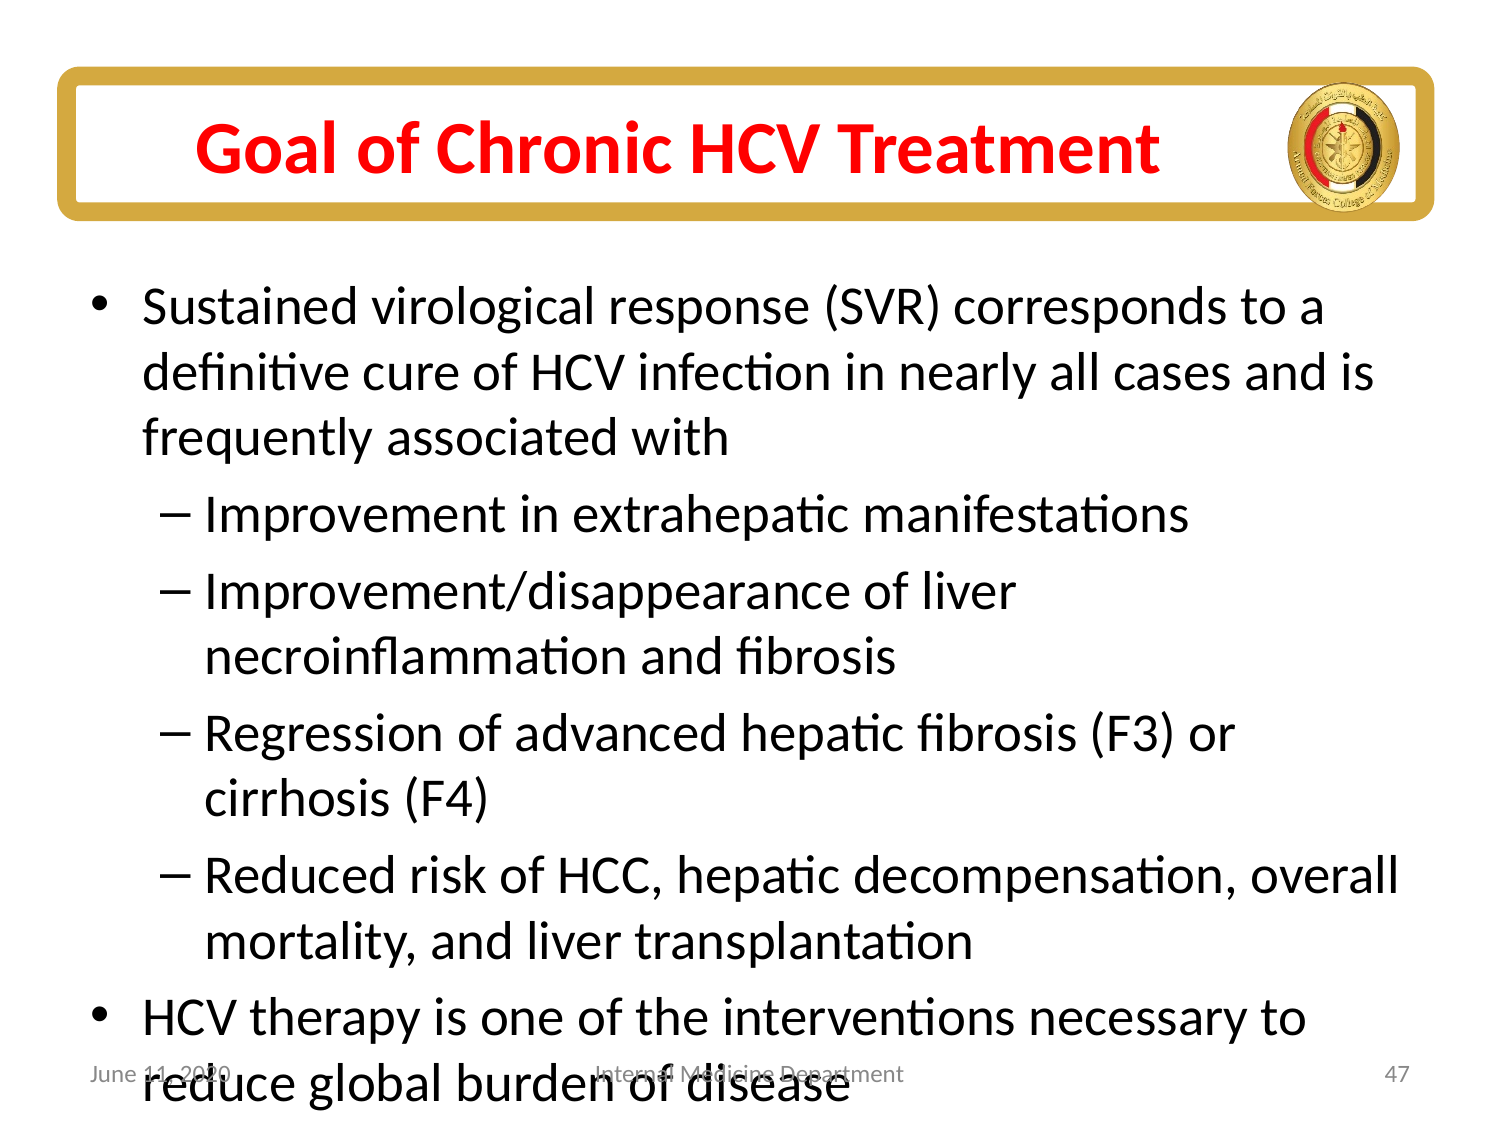

# Goal of Chronic HCV Treatment
Sustained virological response (SVR) corresponds to a definitive cure of HCV infection in nearly all cases and is frequently associated with
Improvement in extrahepatic manifestations
Improvement/disappearance of liver necroinflammation and fibrosis
Regression of advanced hepatic fibrosis (F3) or cirrhosis (F4)
Reduced risk of HCC, hepatic decompensation, overall mortality, and liver transplantation
HCV therapy is one of the interventions necessary to reduce global burden of disease

June 11, 2020
Internal Medicine Department
47